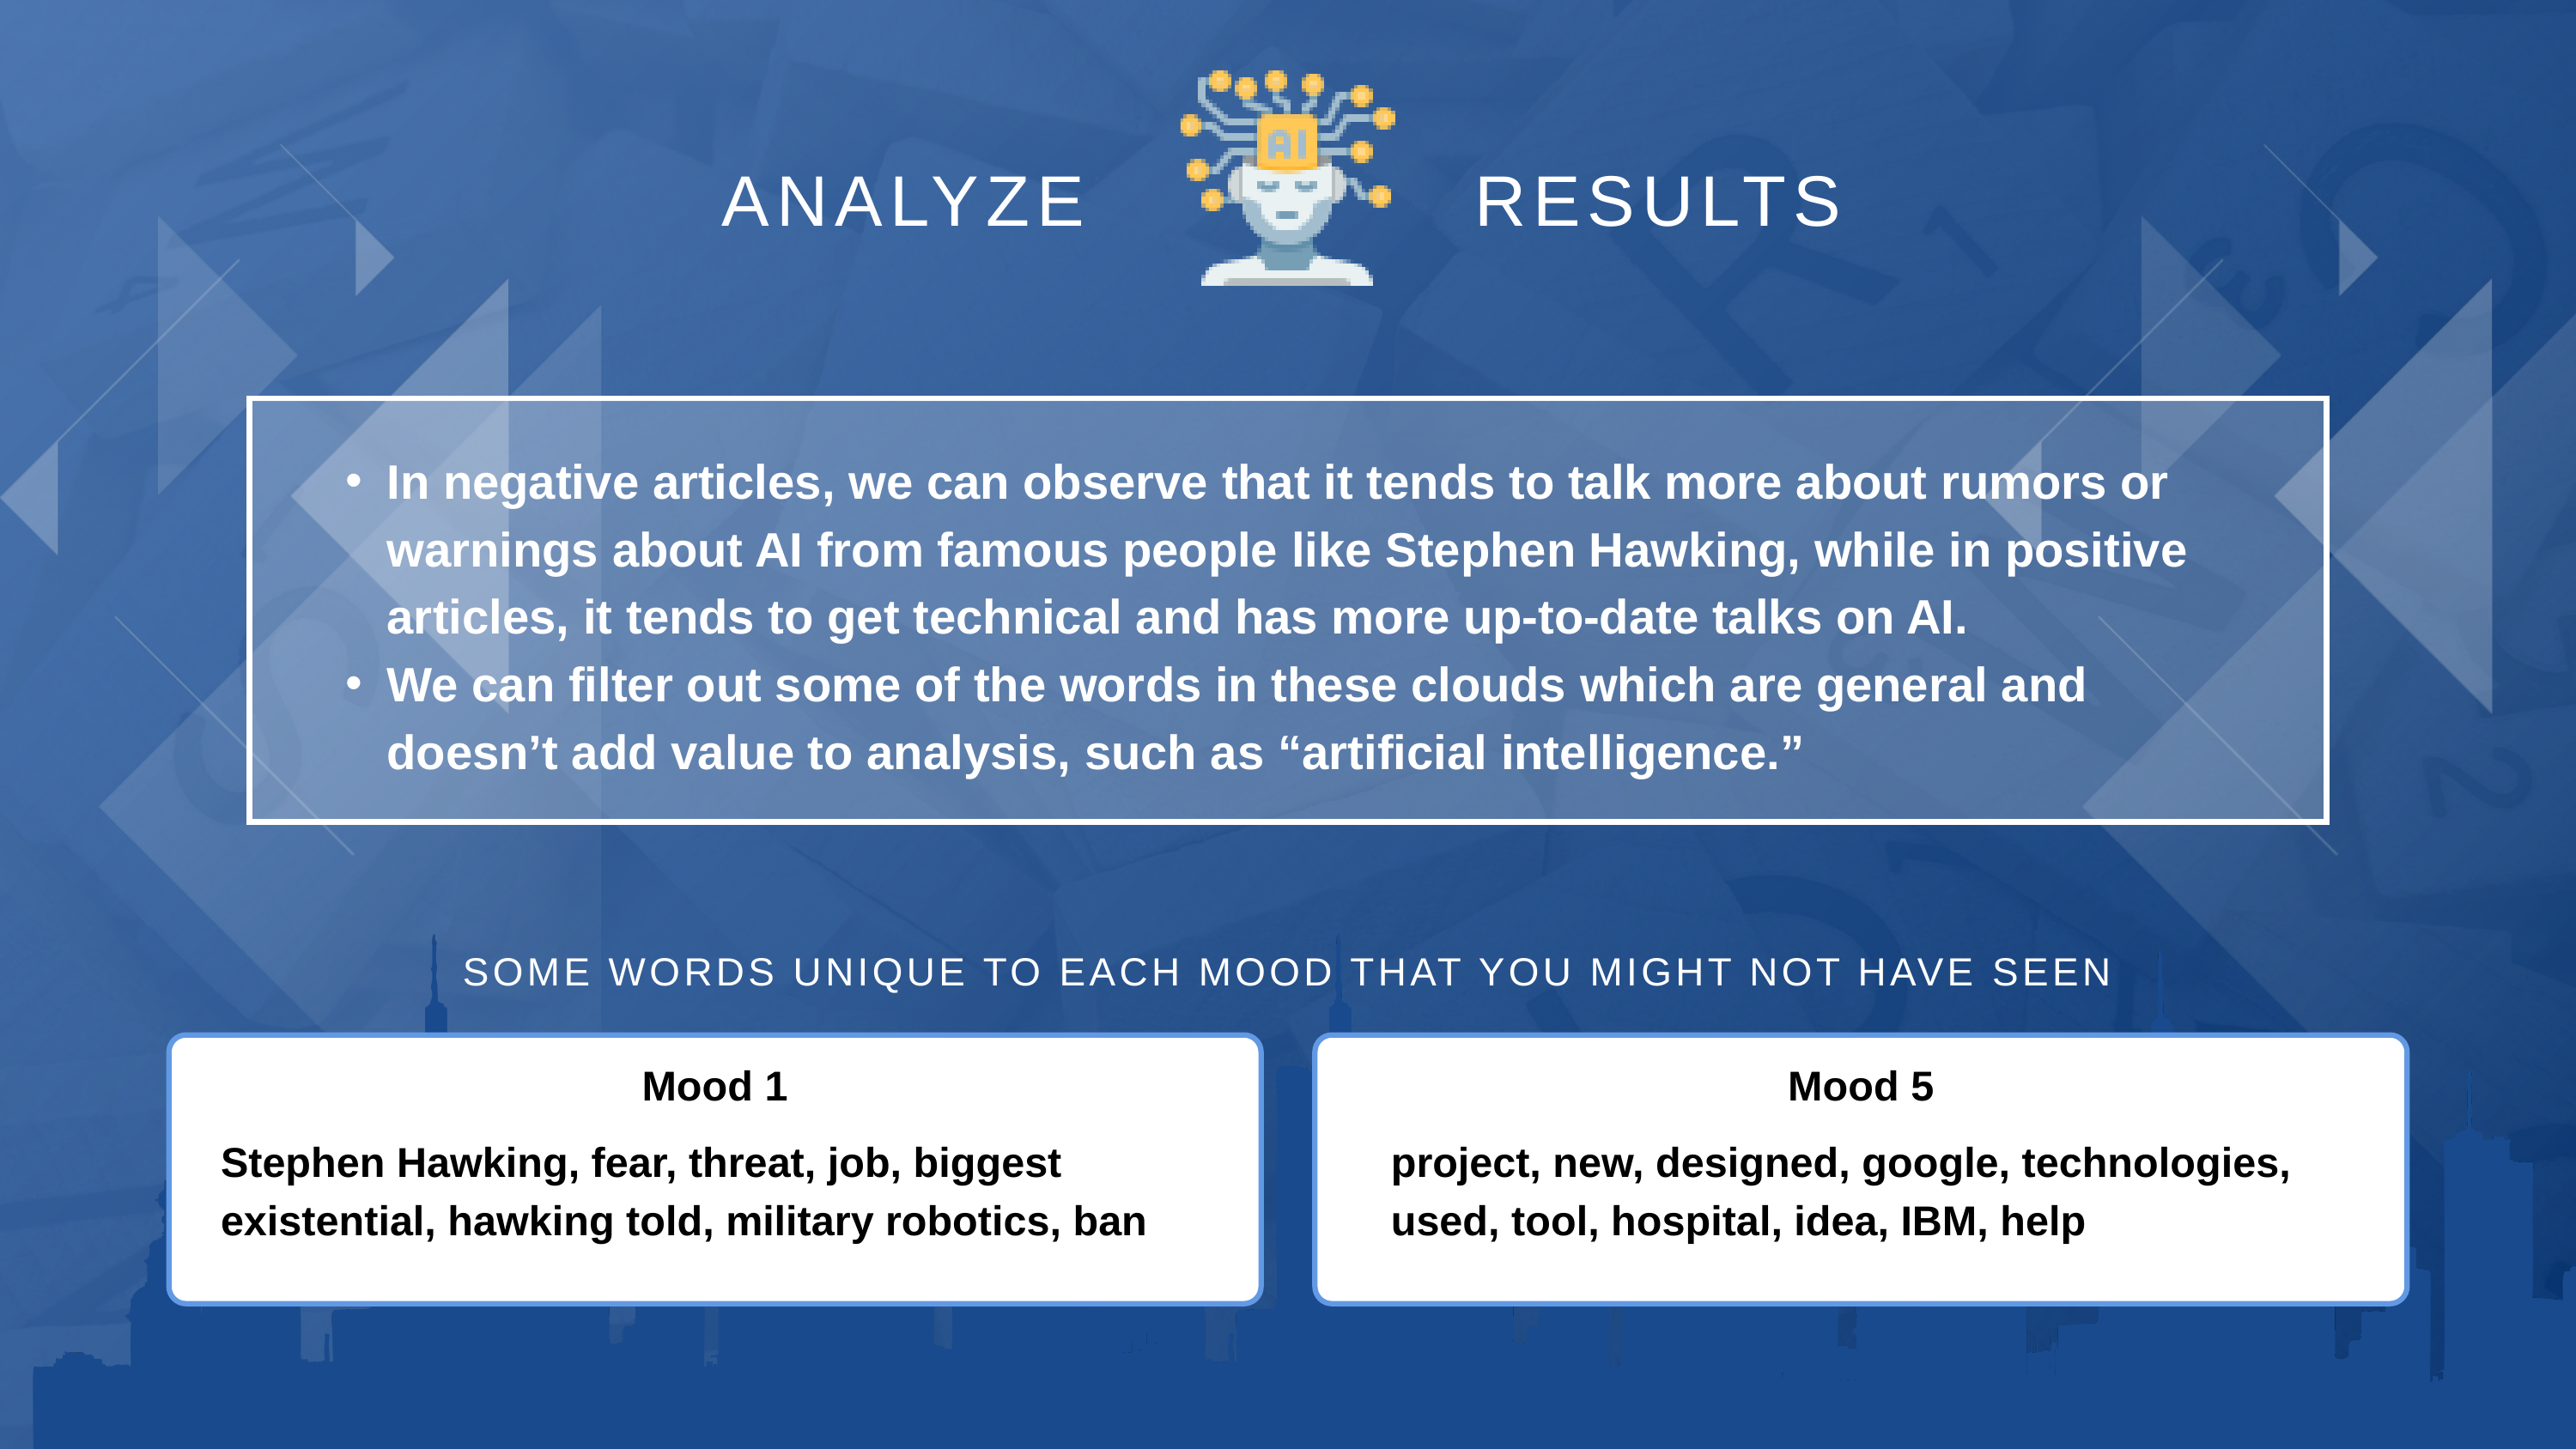

ANALYZE
RESULTS

In negative articles, we can observe that it tends to talk more about rumors or warnings about AI from famous people like Stephen Hawking, while in positive articles, it tends to get technical and has more up-to-date talks on AI.
We can filter out some of the words in these clouds which are general and doesn’t add value to analysis, such as “artificial intelligence.”

SOME WORDS UNIQUE TO EACH MOOD THAT YOU MIGHT NOT HAVE SEEN

Mood 1
Mood 5
Stephen Hawking, fear, threat, job, biggest existential, hawking told, military robotics, ban
project, new, designed, google, technologies, used, tool, hospital, idea, IBM, help